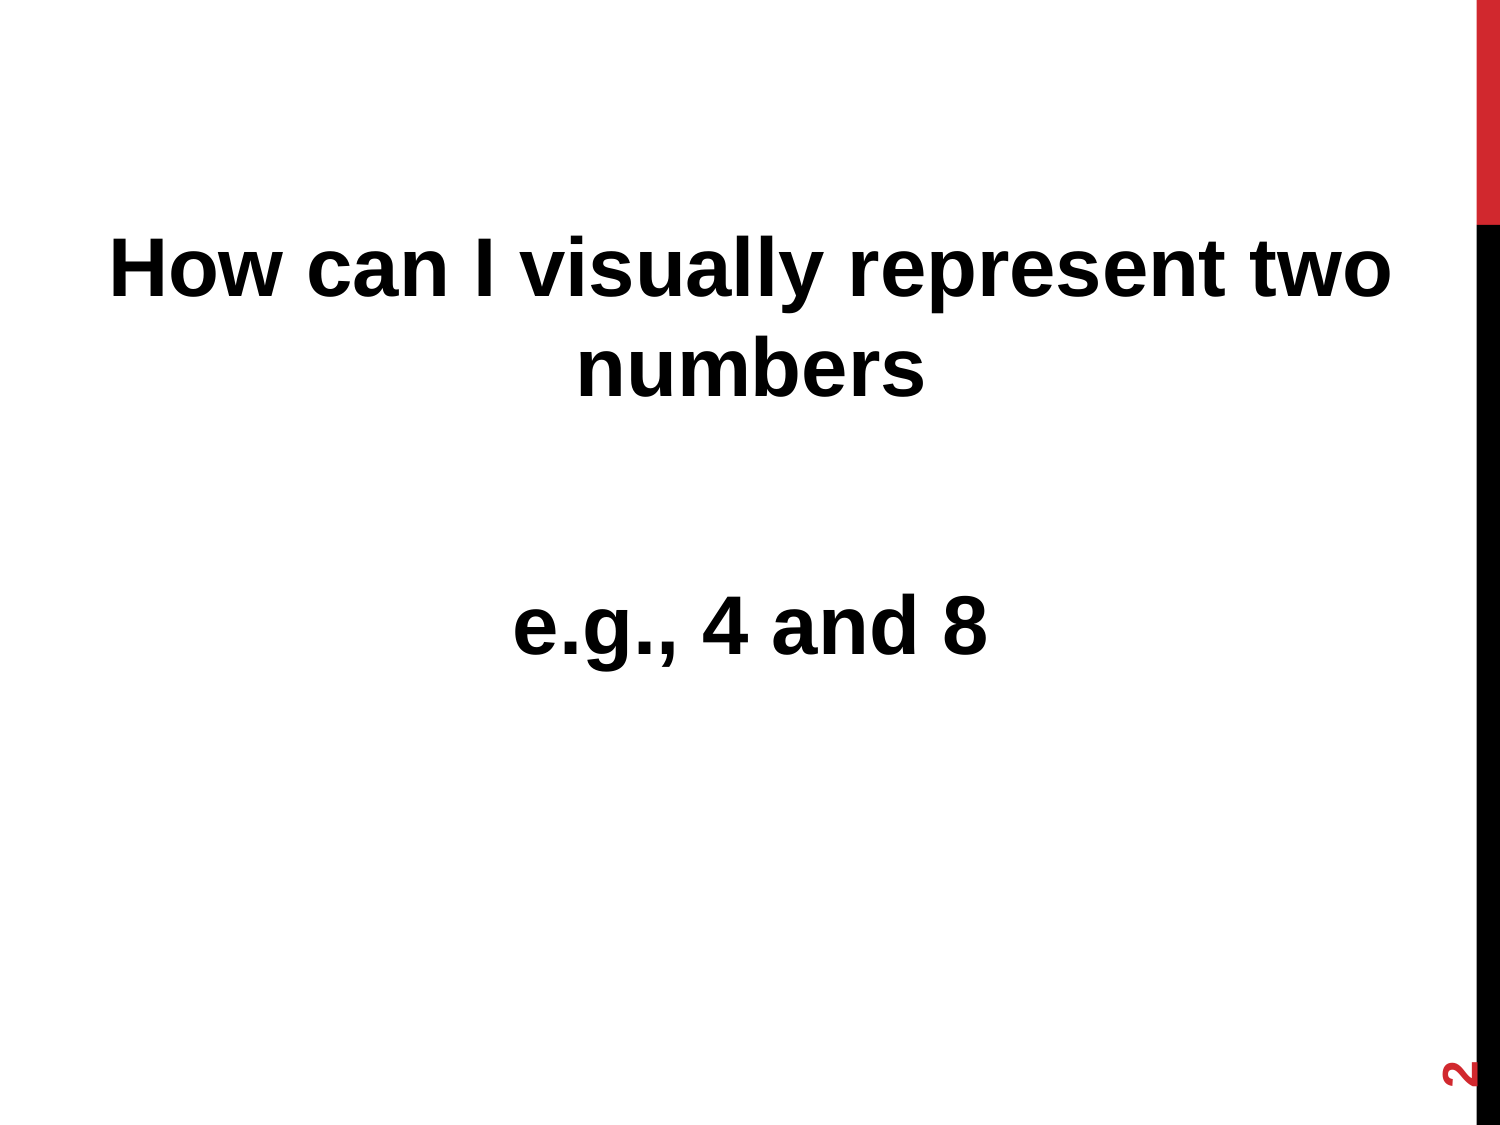

How can I visually represent two numbers

e.g., 4 and 8
2